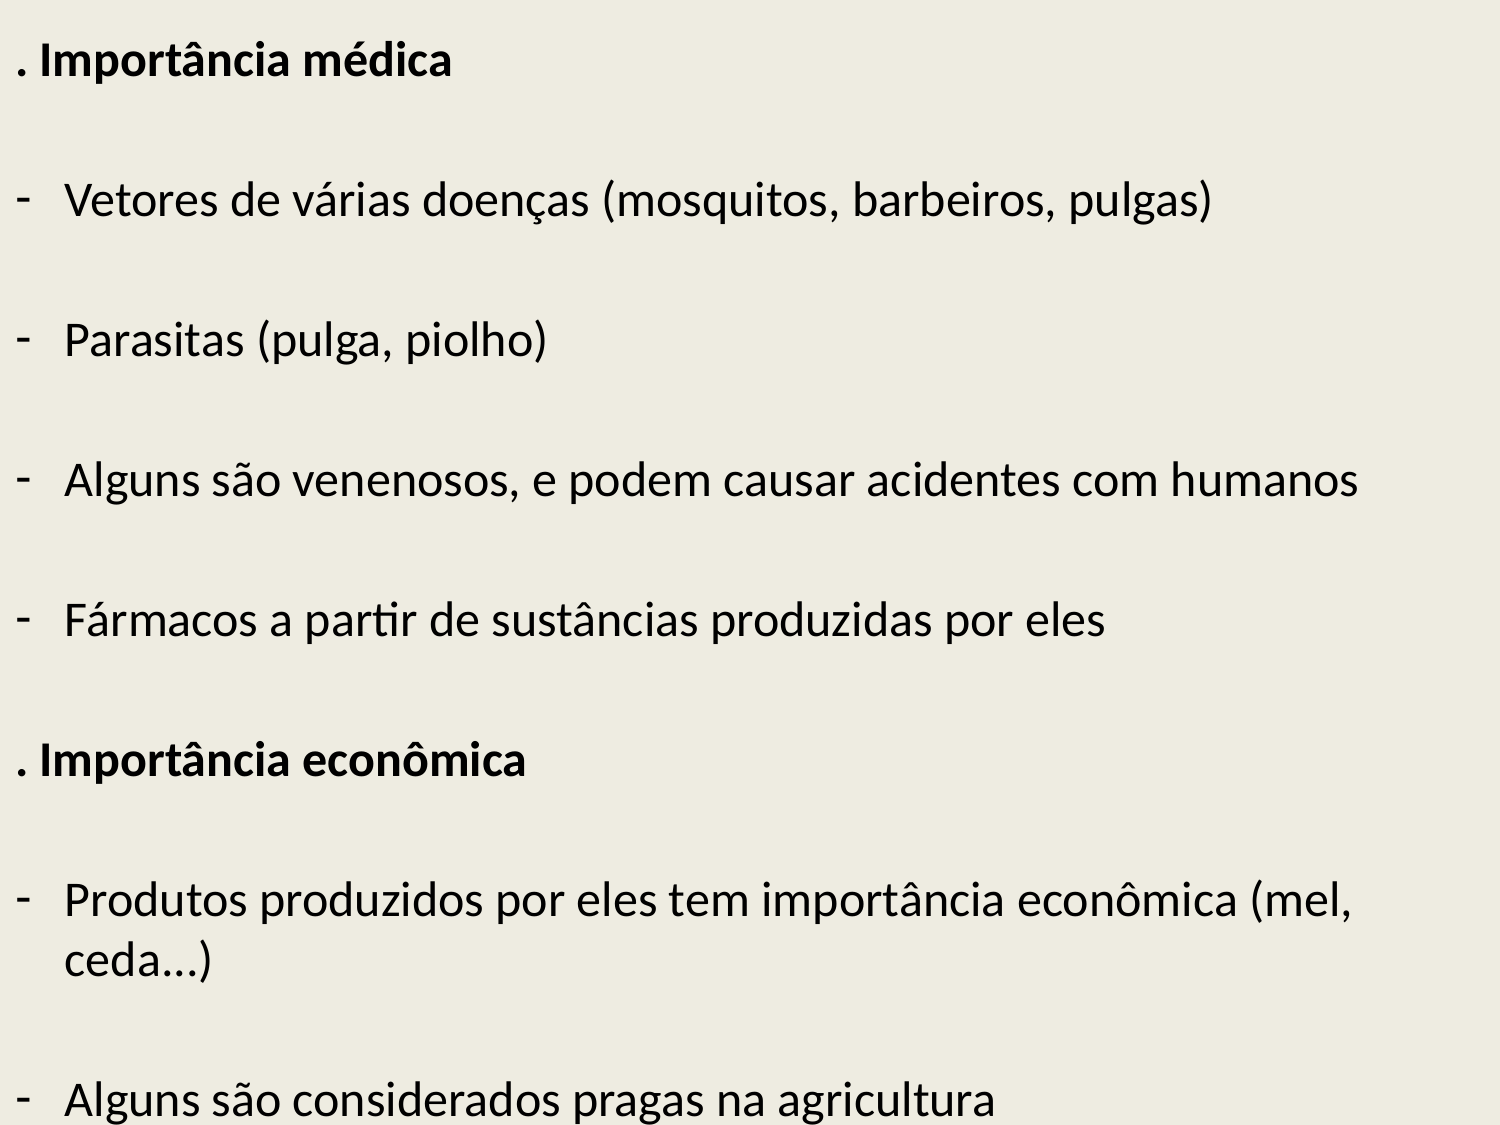

. Importância médica

Vetores de várias doenças (mosquitos, barbeiros, pulgas)

Parasitas (pulga, piolho)

Alguns são venenosos, e podem causar acidentes com humanos

Fármacos a partir de sustâncias produzidas por eles

. Importância econômica

Produtos produzidos por eles tem importância econômica (mel, ceda...)

Alguns são considerados pragas na agricultura